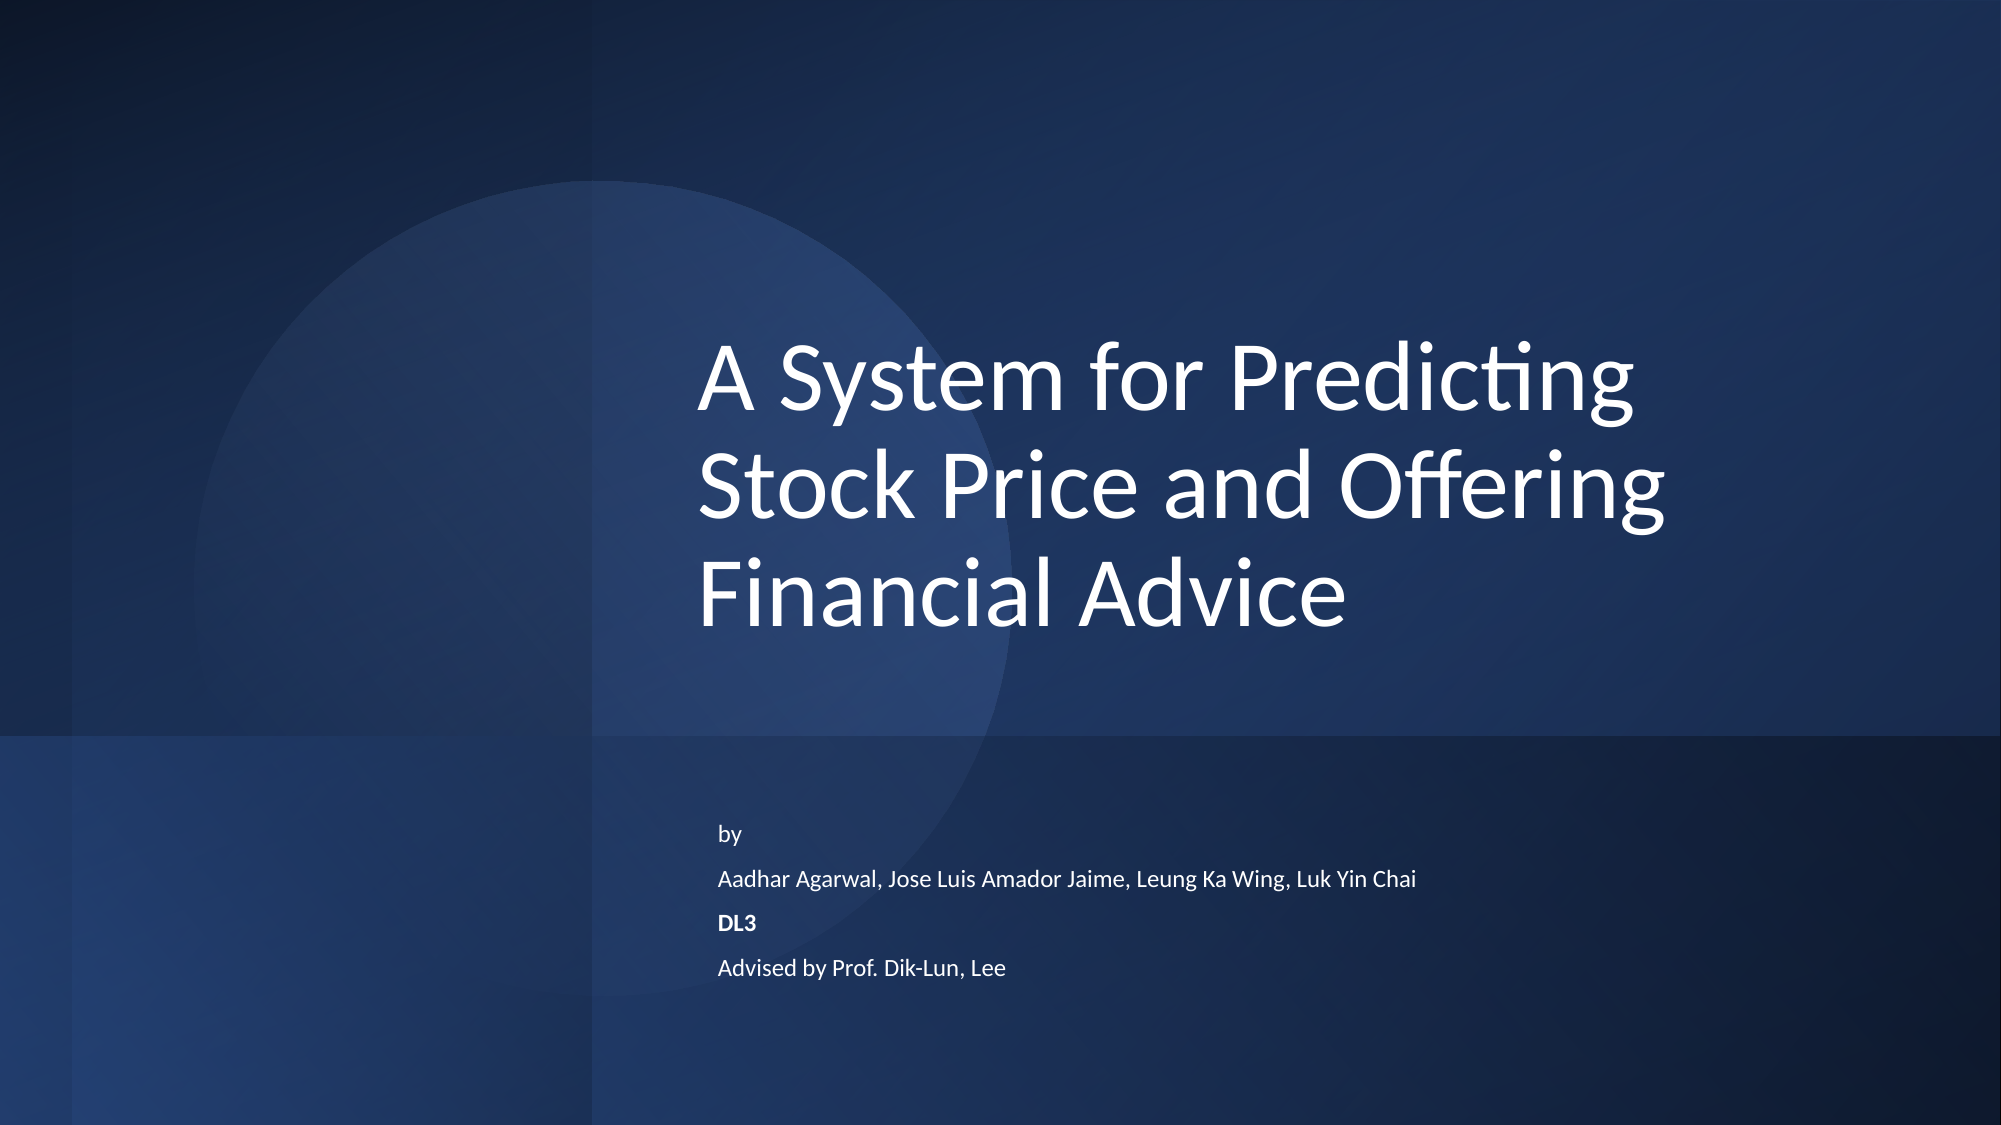

# A System for Predicting Stock Price and Offering Financial Advice

by
Aadhar Agarwal, Jose Luis Amador Jaime, Leung Ka Wing, Luk Yin Chai
DL3
Advised by Prof. Dik-Lun, Lee